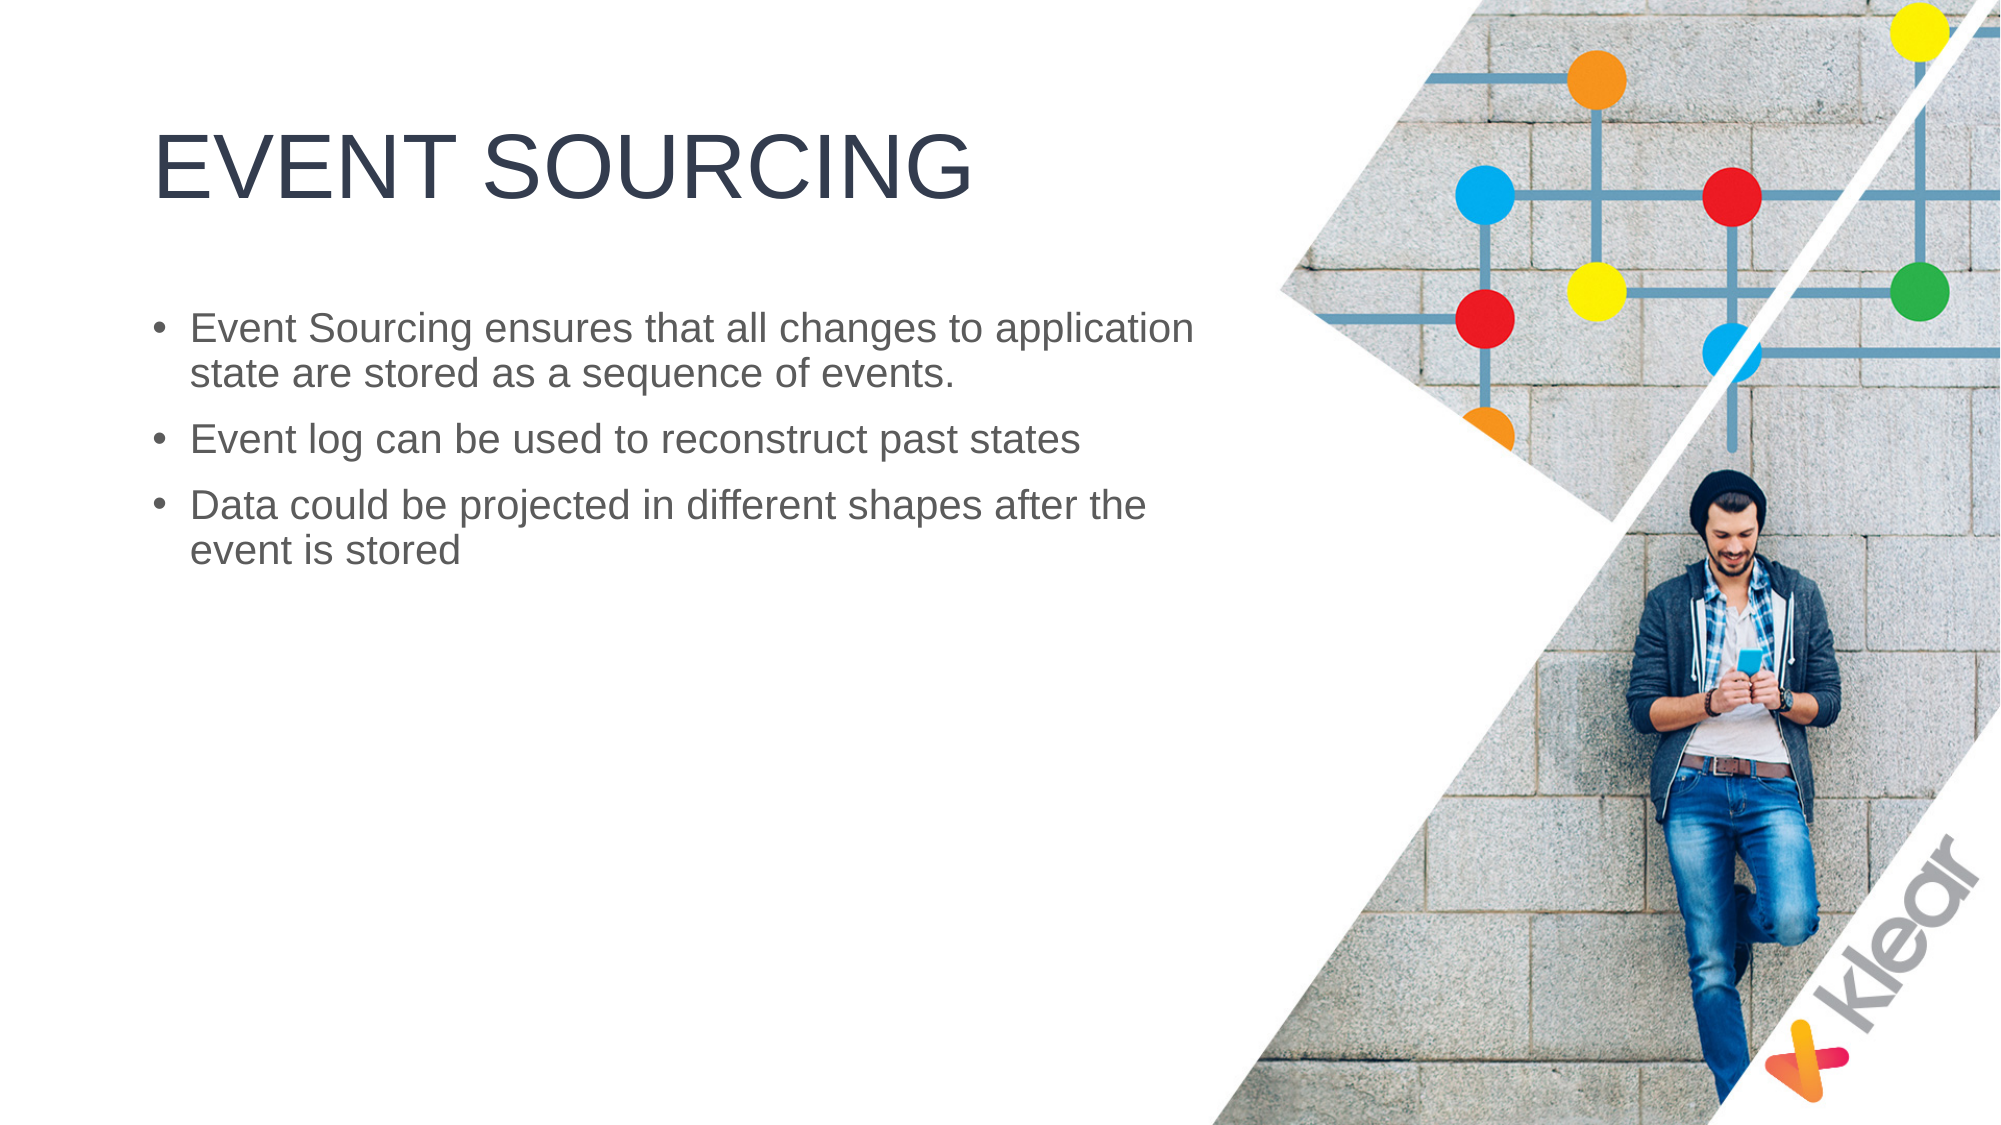

# EVENT SOURCING
Event Sourcing ensures that all changes to application state are stored as a sequence of events.
Event log can be used to reconstruct past states
Data could be projected in different shapes after the event is stored